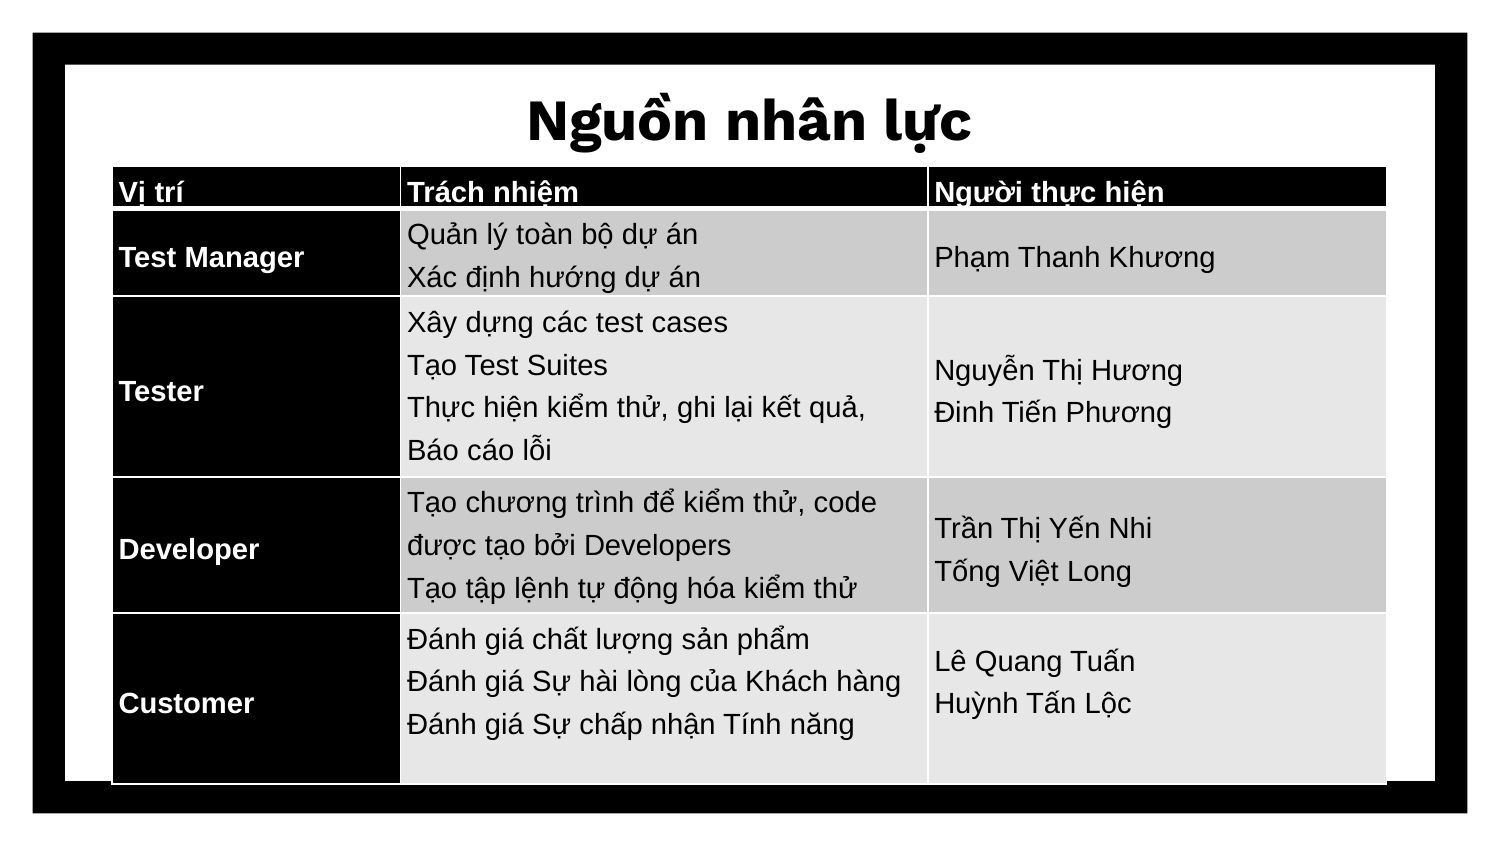

# Nguồn nhân lực
| Vị trí | Trách nhiệm | Người thực hiện |
| --- | --- | --- |
| Test Manager | Quản lý toàn bộ dự án Xác định hướng dự án | Phạm Thanh Khương |
| Tester | Xây dựng các test cases Tạo Test Suites Thực hiện kiểm thử, ghi lại kết quả, Báo cáo lỗi | Nguyễn Thị Hương Đinh Tiến Phương |
| Developer | Tạo chương trình để kiểm thử, code được tạo bởi Developers Tạo tập lệnh tự động hóa kiểm thử | Trần Thị Yến Nhi Tống Việt Long |
| Customer | Đánh giá chất lượng sản phẩm Đánh giá Sự hài lòng của Khách hàng Đánh giá Sự chấp nhận Tính năng | Lê Quang Tuấn Huỳnh Tấn Lộc |